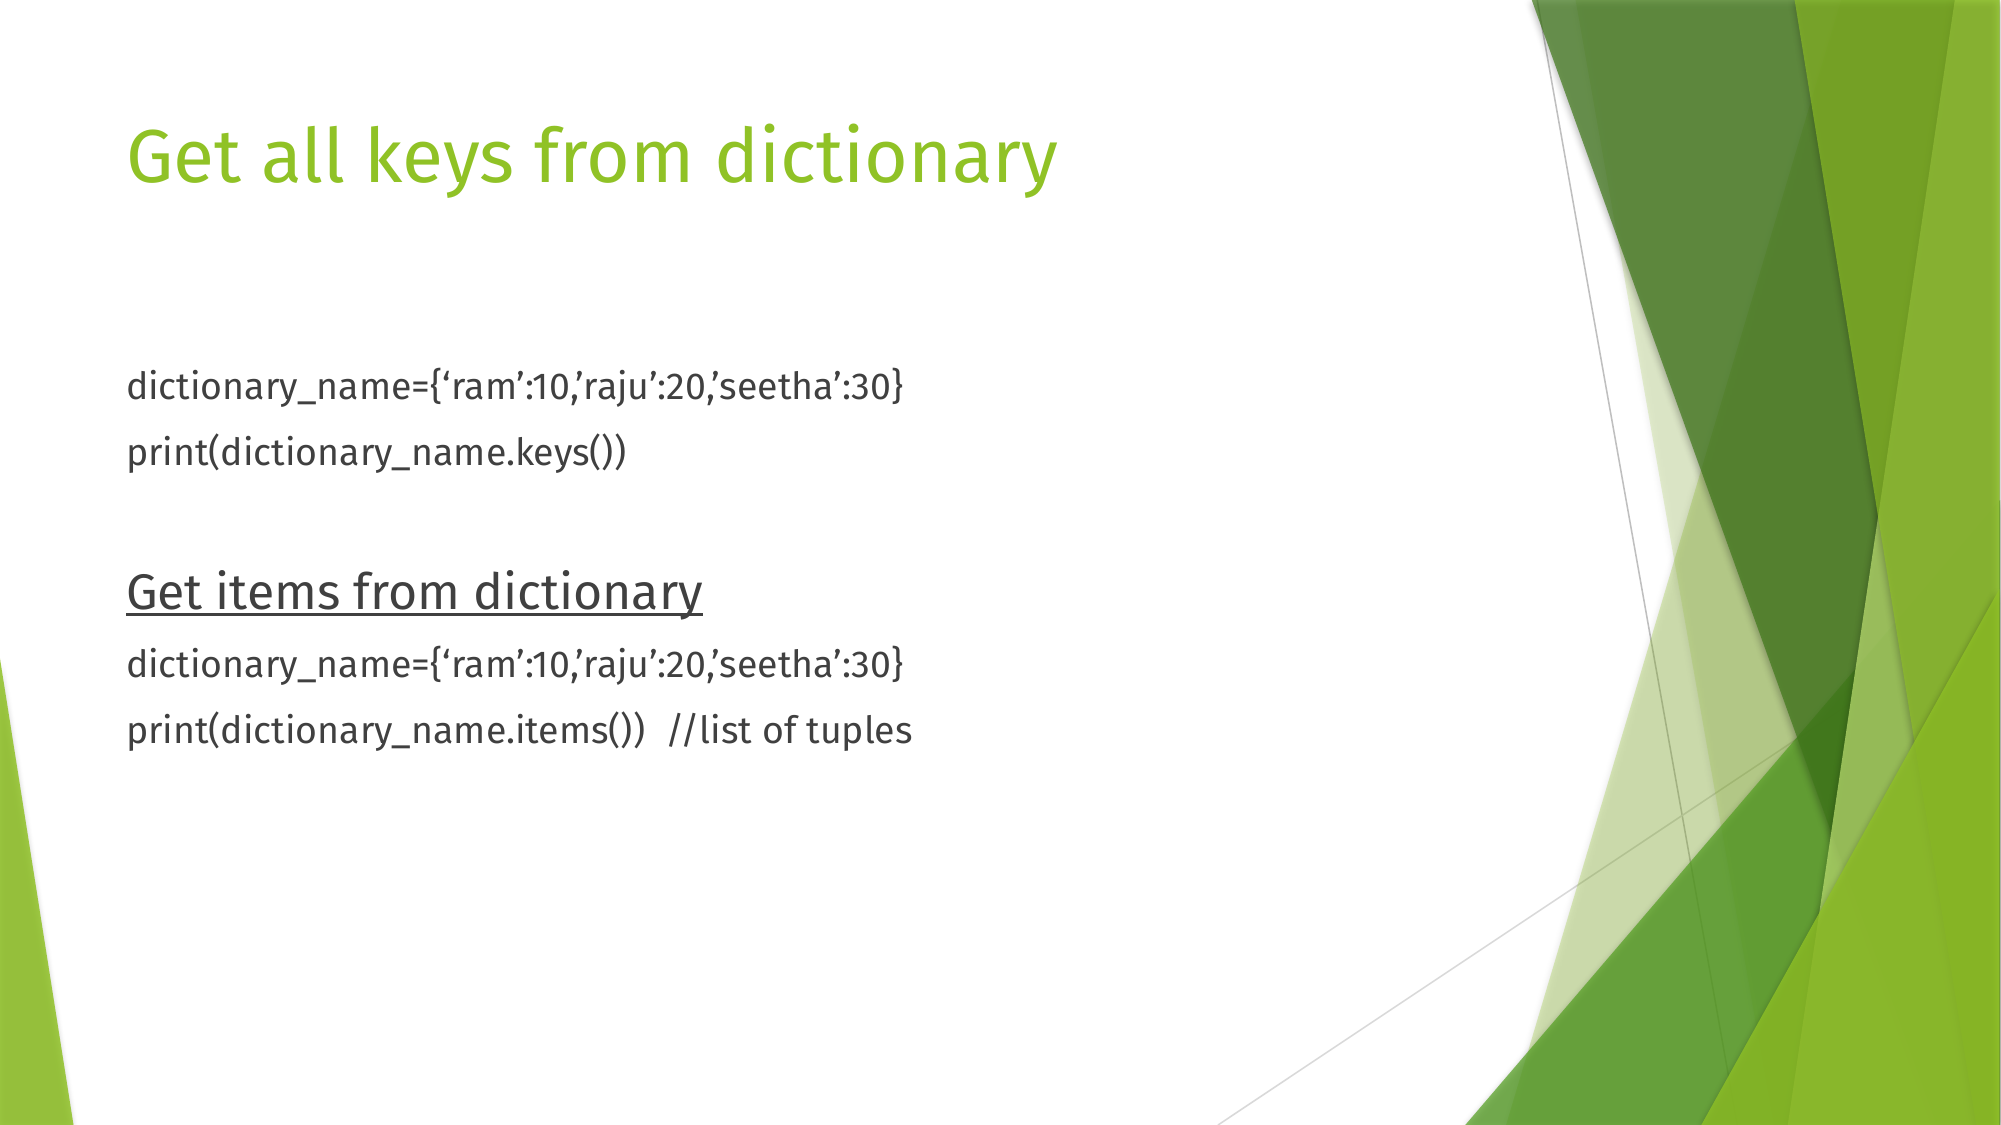

# Get all keys from dictionary
dictionary_name={‘ram’:10,’raju’:20,’seetha’:30}
print(dictionary_name.keys())

Get items from dictionary
dictionary_name={‘ram’:10,’raju’:20,’seetha’:30}
print(dictionary_name.items())  //list of tuples